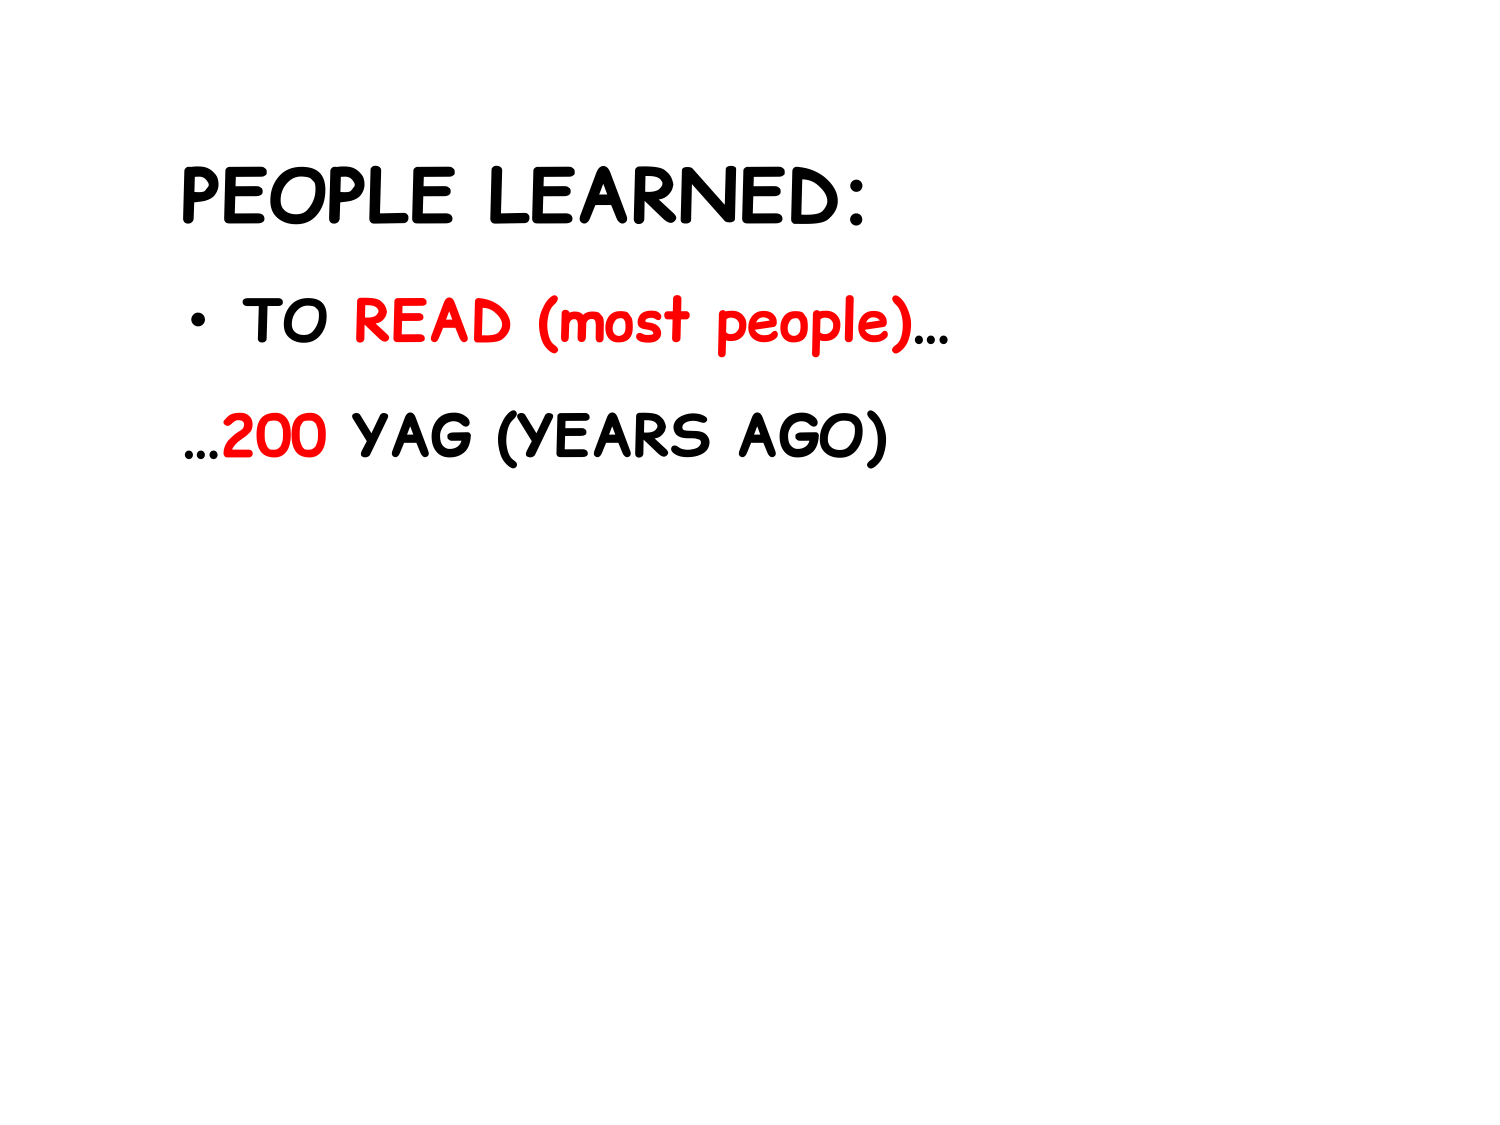

PEOPLE LEARNED:
• TO READ (most people)…
…200 YAG (YEARS AGO)